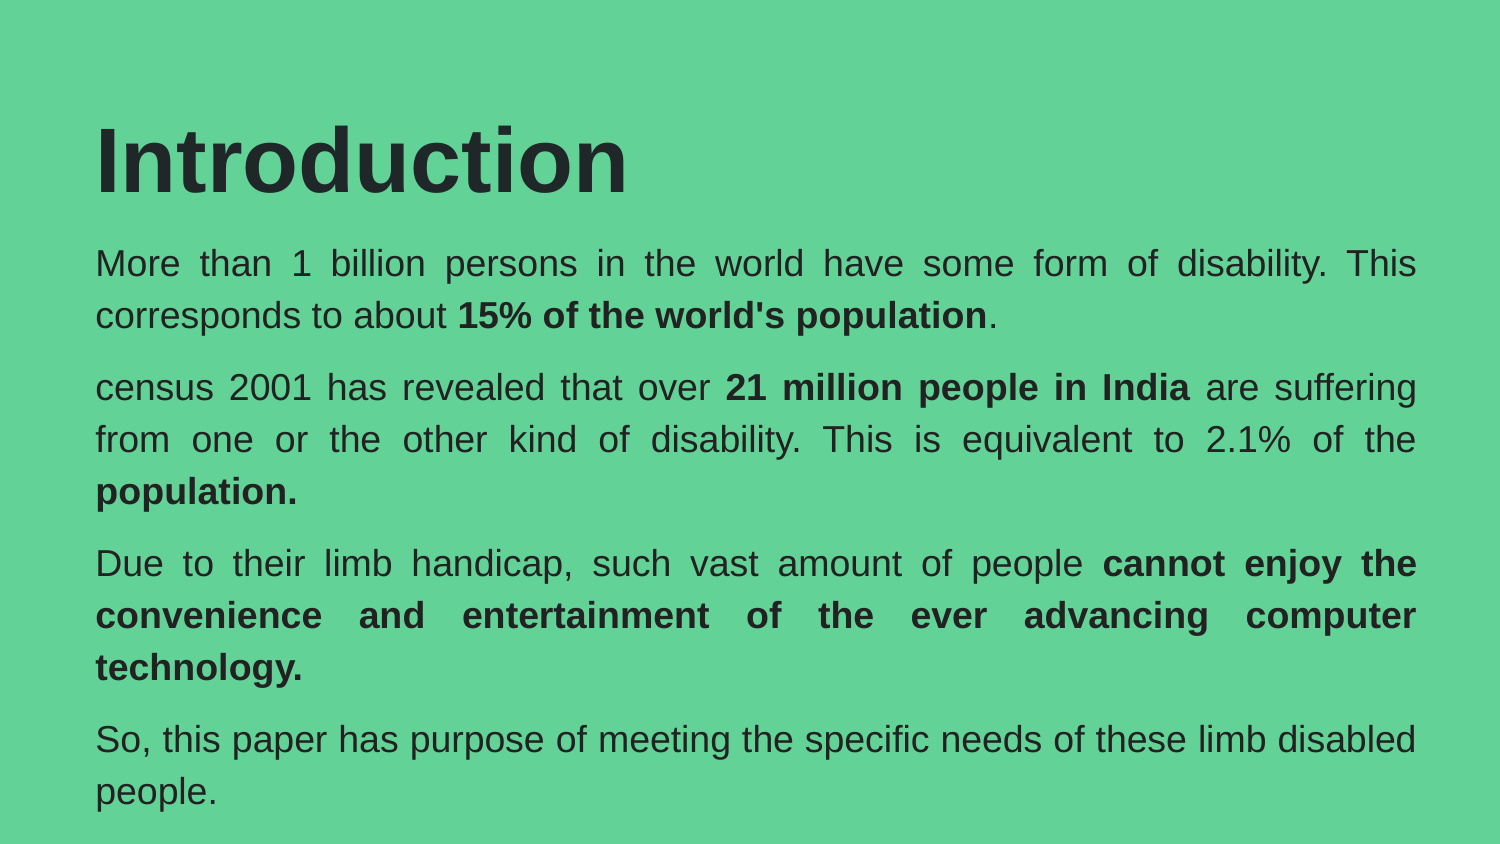

# Introduction
More than 1 billion persons in the world have some form of disability. This corresponds to about 15% of the world's population.
census 2001 has revealed that over 21 million people in India are suffering from one or the other kind of disability. This is equivalent to 2.1% of the population.
Due to their limb handicap, such vast amount of people cannot enjoy the convenience and entertainment of the ever advancing computer technology.
So, this paper has purpose of meeting the specific needs of these limb disabled people.